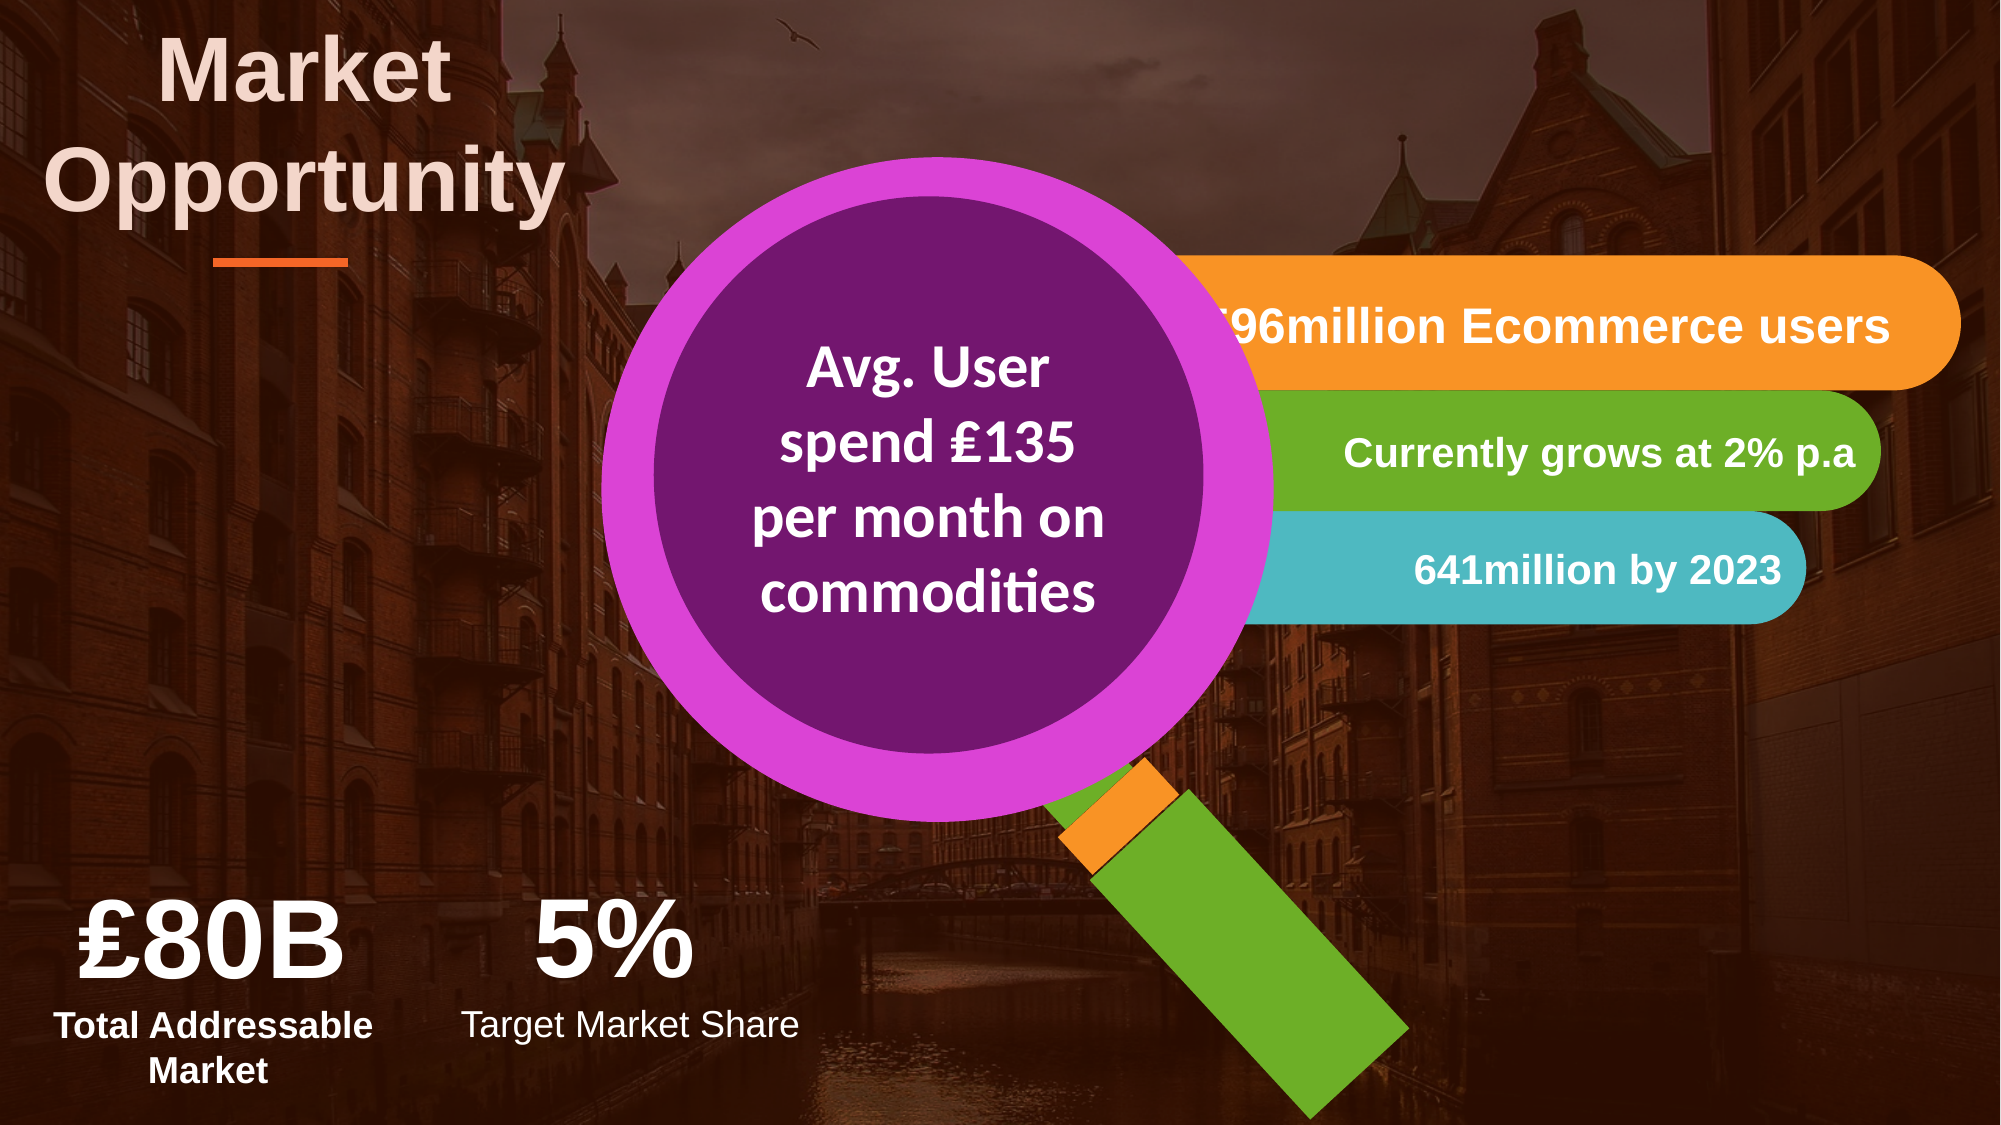

Market Opportunity

Avg. User spend ₤135 per month on commodities

596million Ecommerce users

Currently grows at 2% p.a

641million by 2023
5%
Target Market Share
₤80B
Total Addressable Market